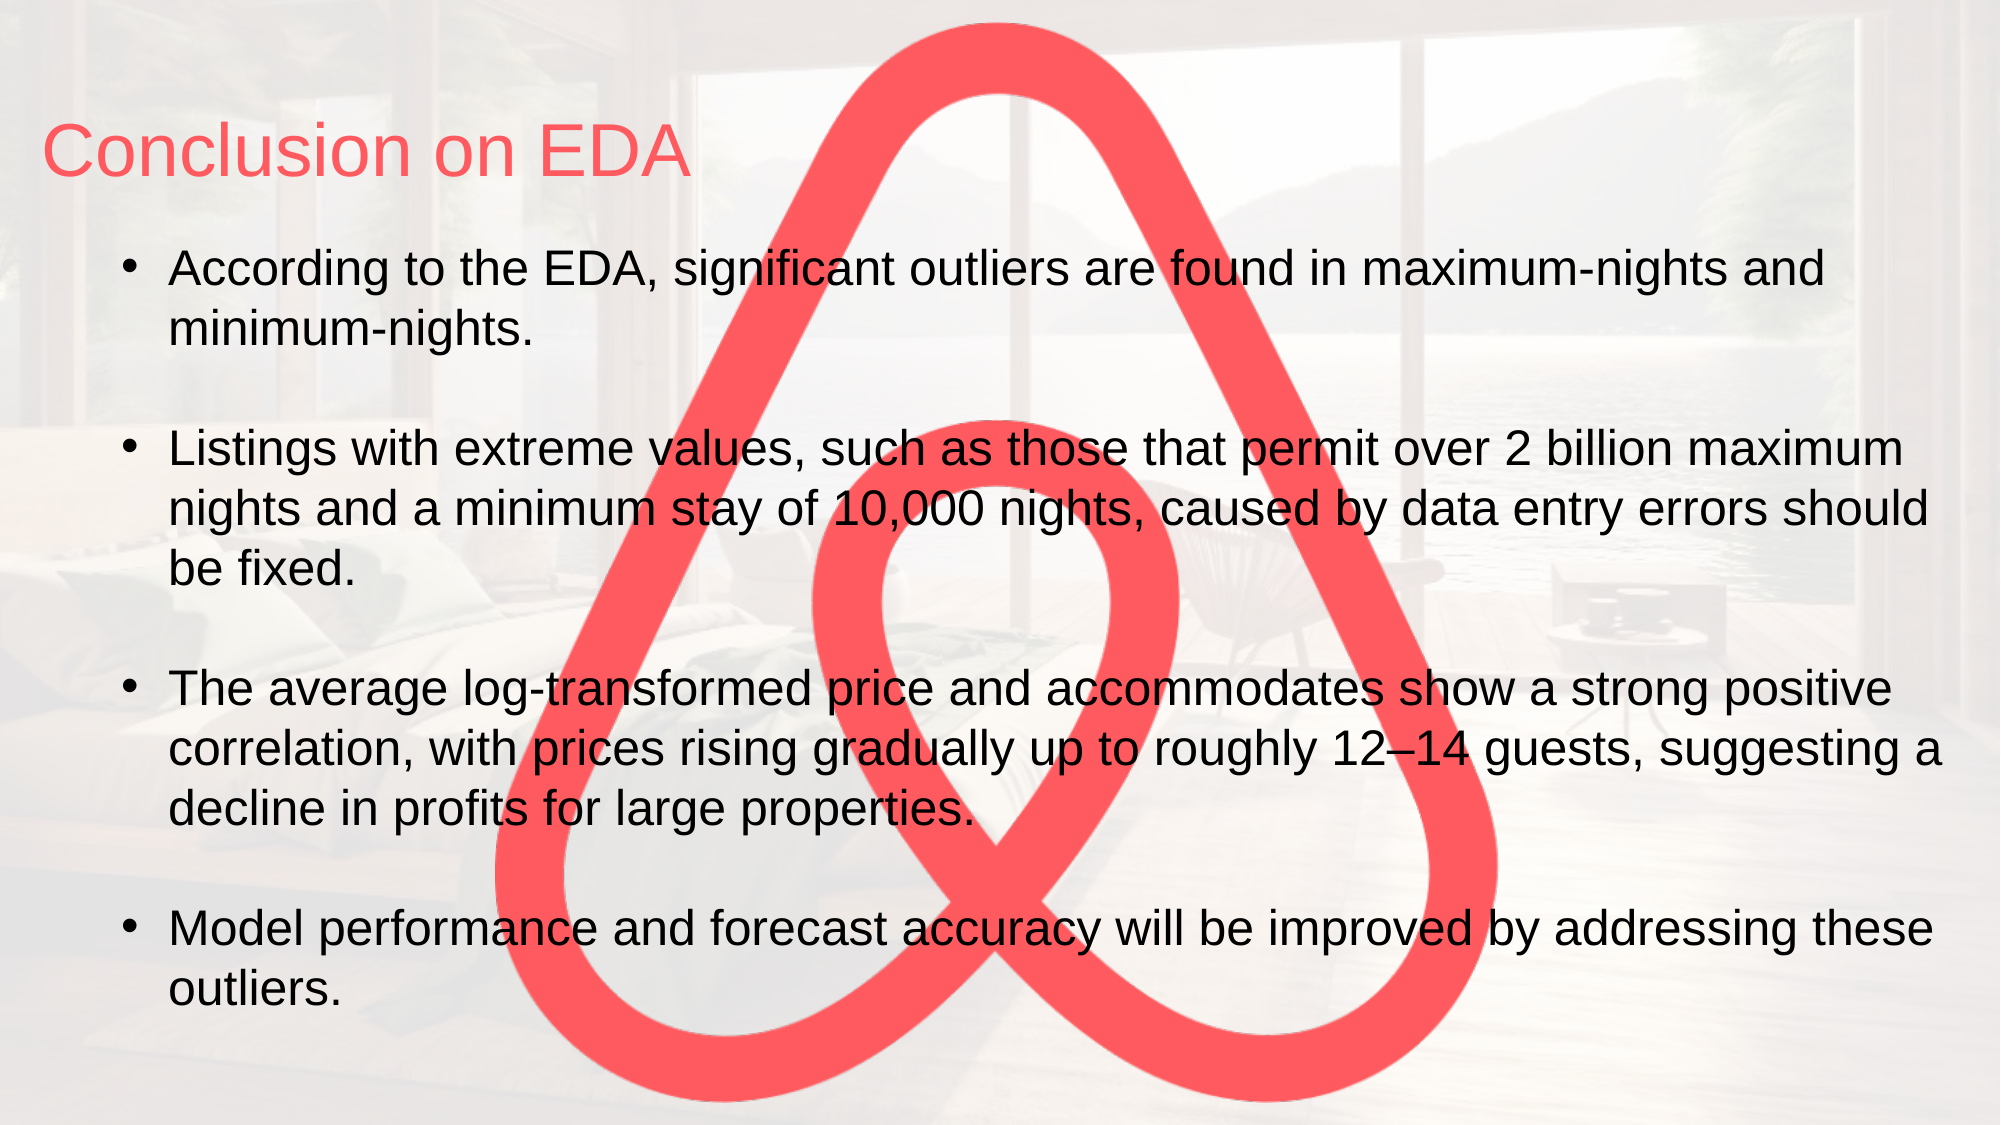

Conclusion on EDA
According to the EDA, significant outliers are found in maximum-nights and minimum-nights.

Listings with extreme values, such as those that permit over 2 billion maximum nights and a minimum stay of 10,000 nights, caused by data entry errors should be fixed.

The average log-transformed price and accommodates show a strong positive correlation, with prices rising gradually up to roughly 12–14 guests, suggesting a decline in profits for large properties.

Model performance and forecast accuracy will be improved by addressing these outliers.